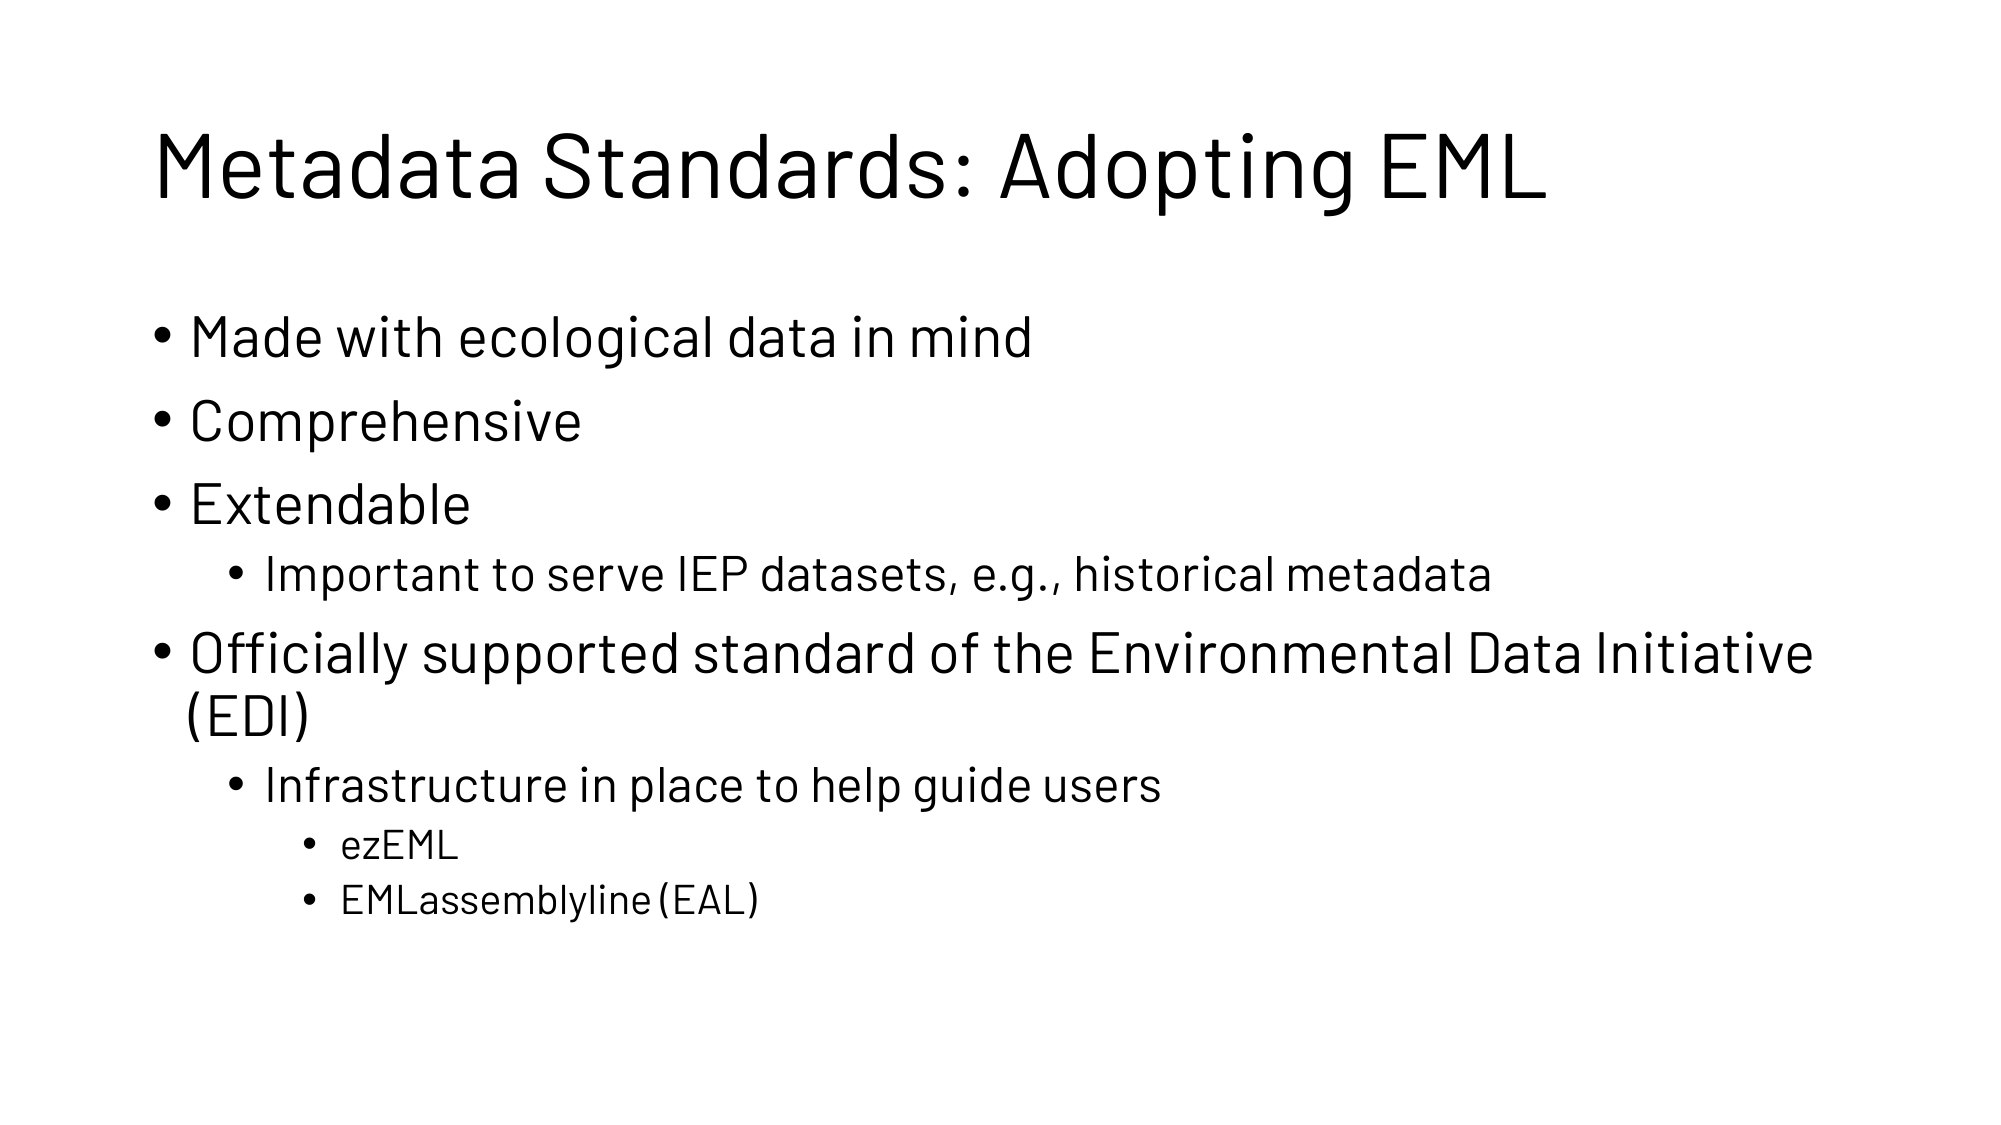

# Metadata Standards: Adopting EML
Made with ecological data in mind
Comprehensive
Extendable
Important to serve IEP datasets, e.g., historical metadata
Officially supported standard of the Environmental Data Initiative (EDI)
Infrastructure in place to help guide users
ezEML
EMLassemblyline (EAL)